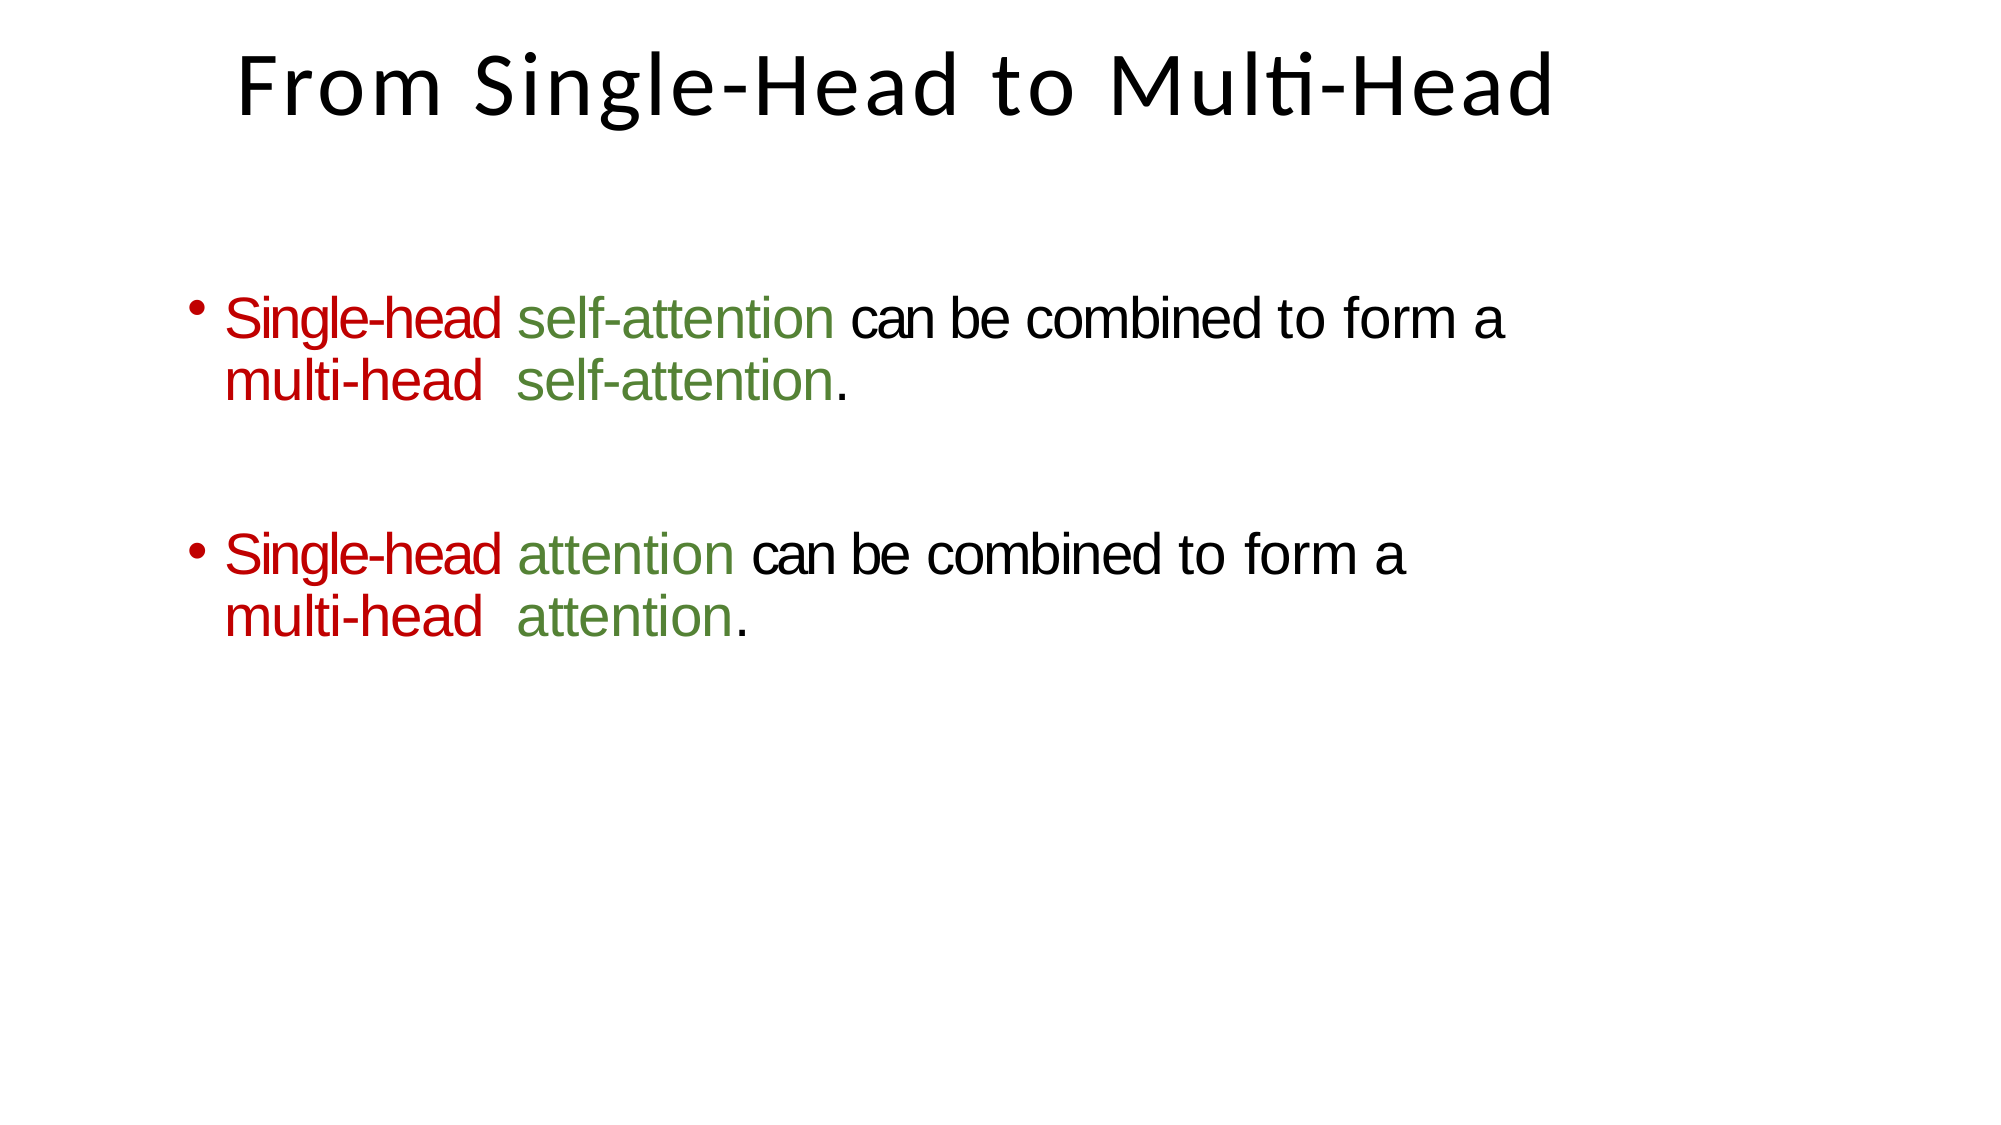

# From Single-Head to Multi-Head
Single-head self-attention can be combined to form a  multi-head  self-attention.

Single-head attention can be combined to form a multi-head  attention.